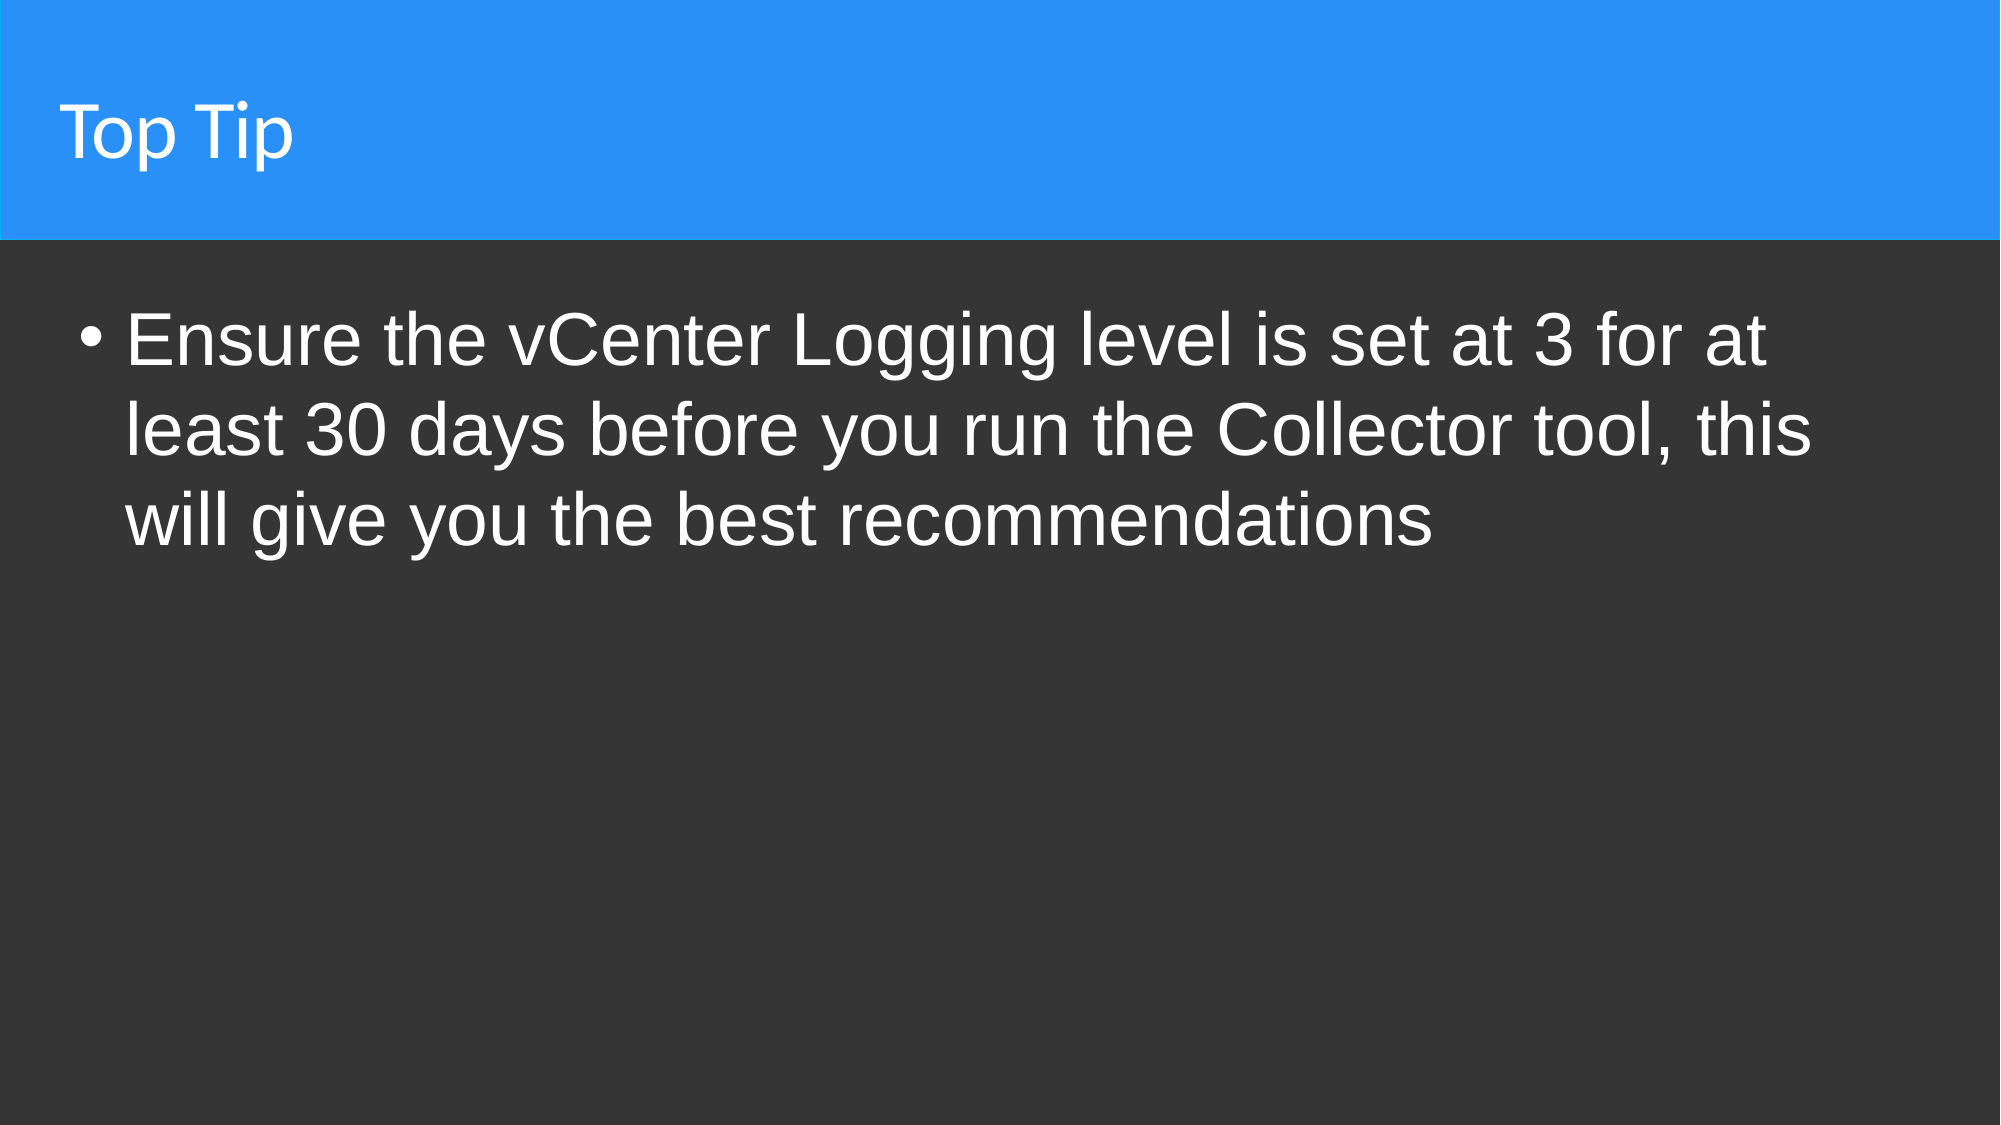

# Top Tip
Ensure the vCenter Logging level is set at 3 for at least 30 days before you run the Collector tool, this will give you the best recommendations